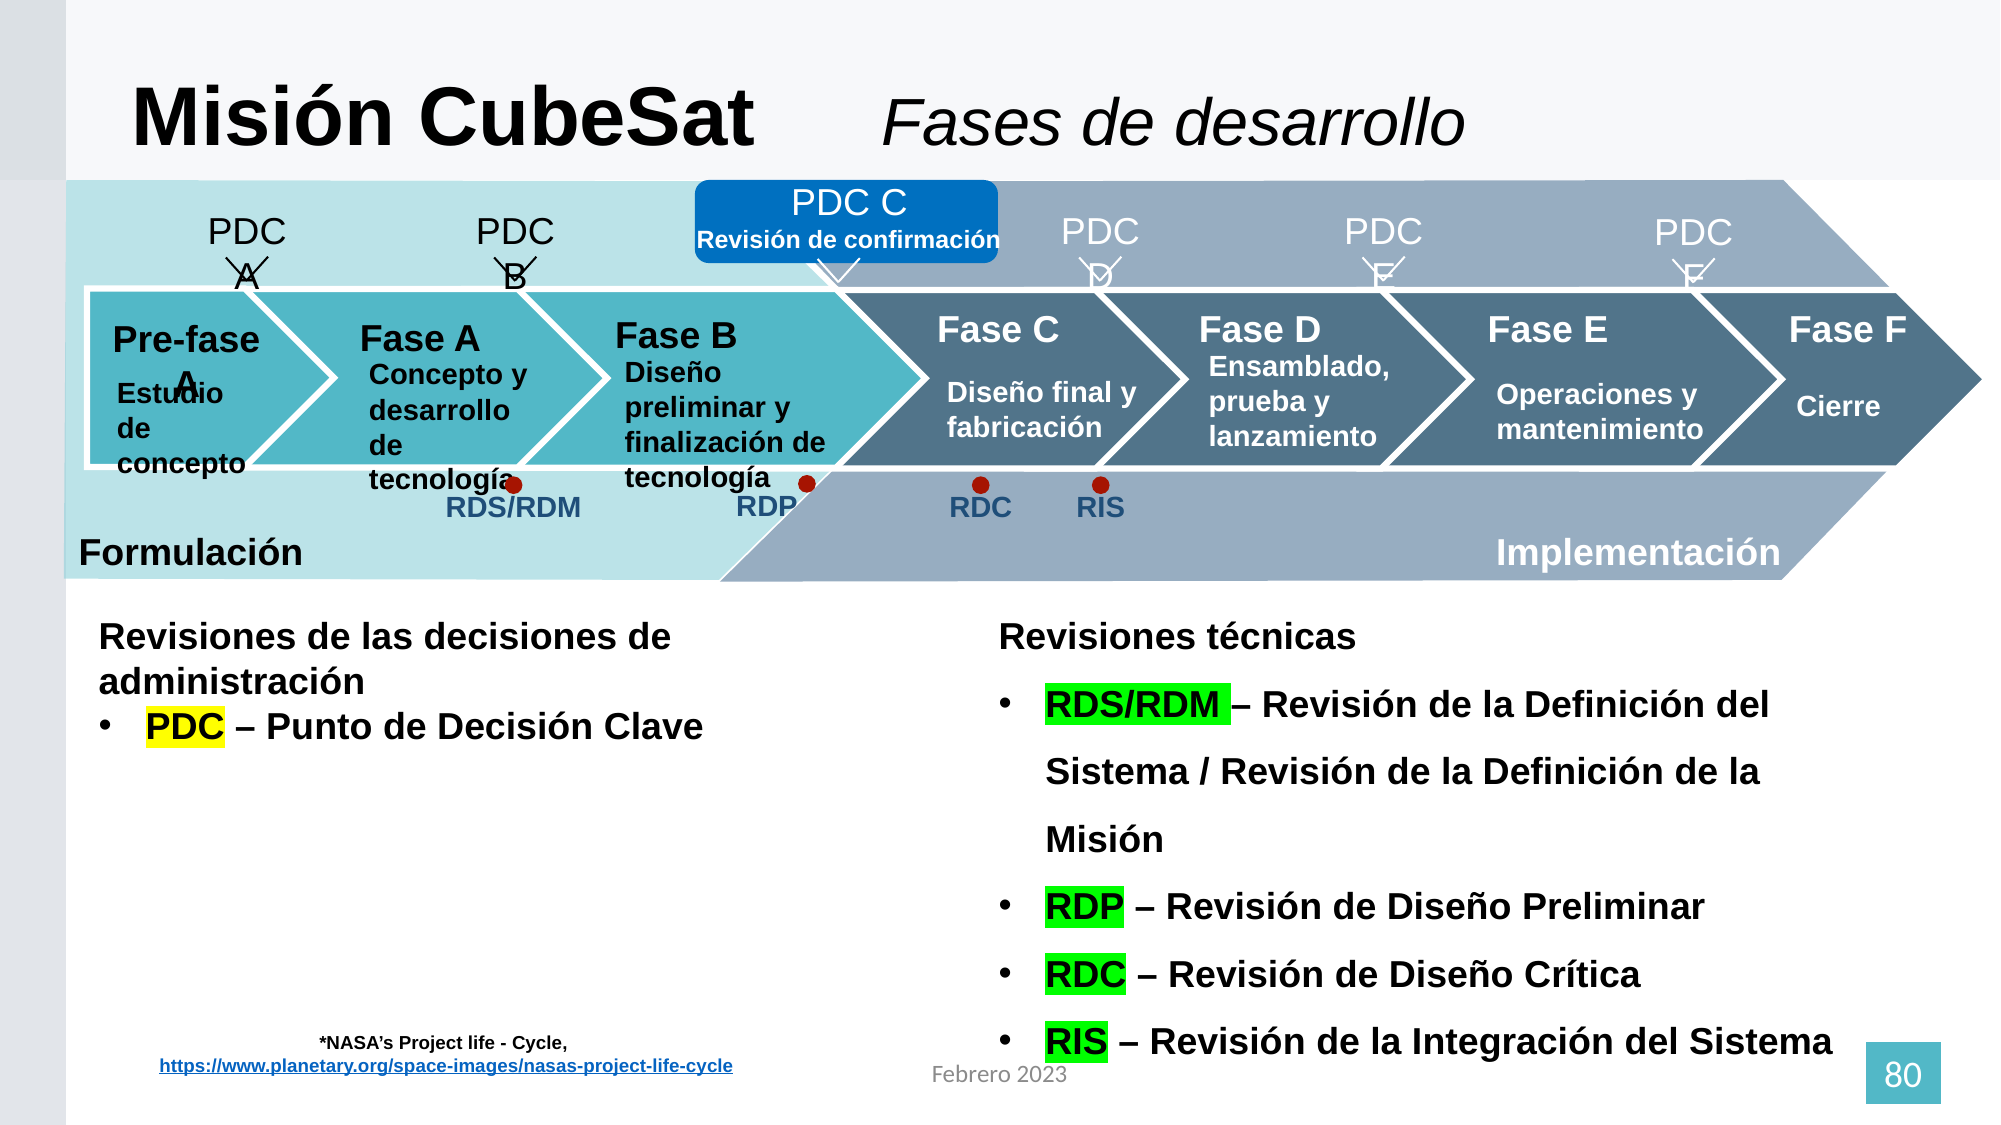

Contenido
Misión CubeSat	Fases de desarrollo
PDC C
Revisión de confirmación

PDC E
PDC A
PDC B
PDC D
PDC F

Fase C
Diseño final y fabricación
Fase D
Ensamblado, prueba y lanzamiento
Fase E
Operaciones y mantenimiento
Fase F
Cierre
Fase B
Diseño preliminar y finalización de tecnología
Fase A
Pre-fase A
Concepto y desarrollo de tecnología
Estudio de concepto

RDP

RDS/RDM

RDC

RIS
Formulación
Implementación
Revisiones de las decisiones de administración
PDC – Punto de Decisión Clave
Revisiones técnicas
RDS/RDM – Revisión de la Definición del Sistema / Revisión de la Definición de la Misión
RDP – Revisión de Diseño Preliminar
RDC – Revisión de Diseño Crítica
RIS – Revisión de la Integración del Sistema
*NASA’s Project life - Cycle, https://www.planetary.org/space-images/nasas-project-life-cycle
80
Febrero 2023